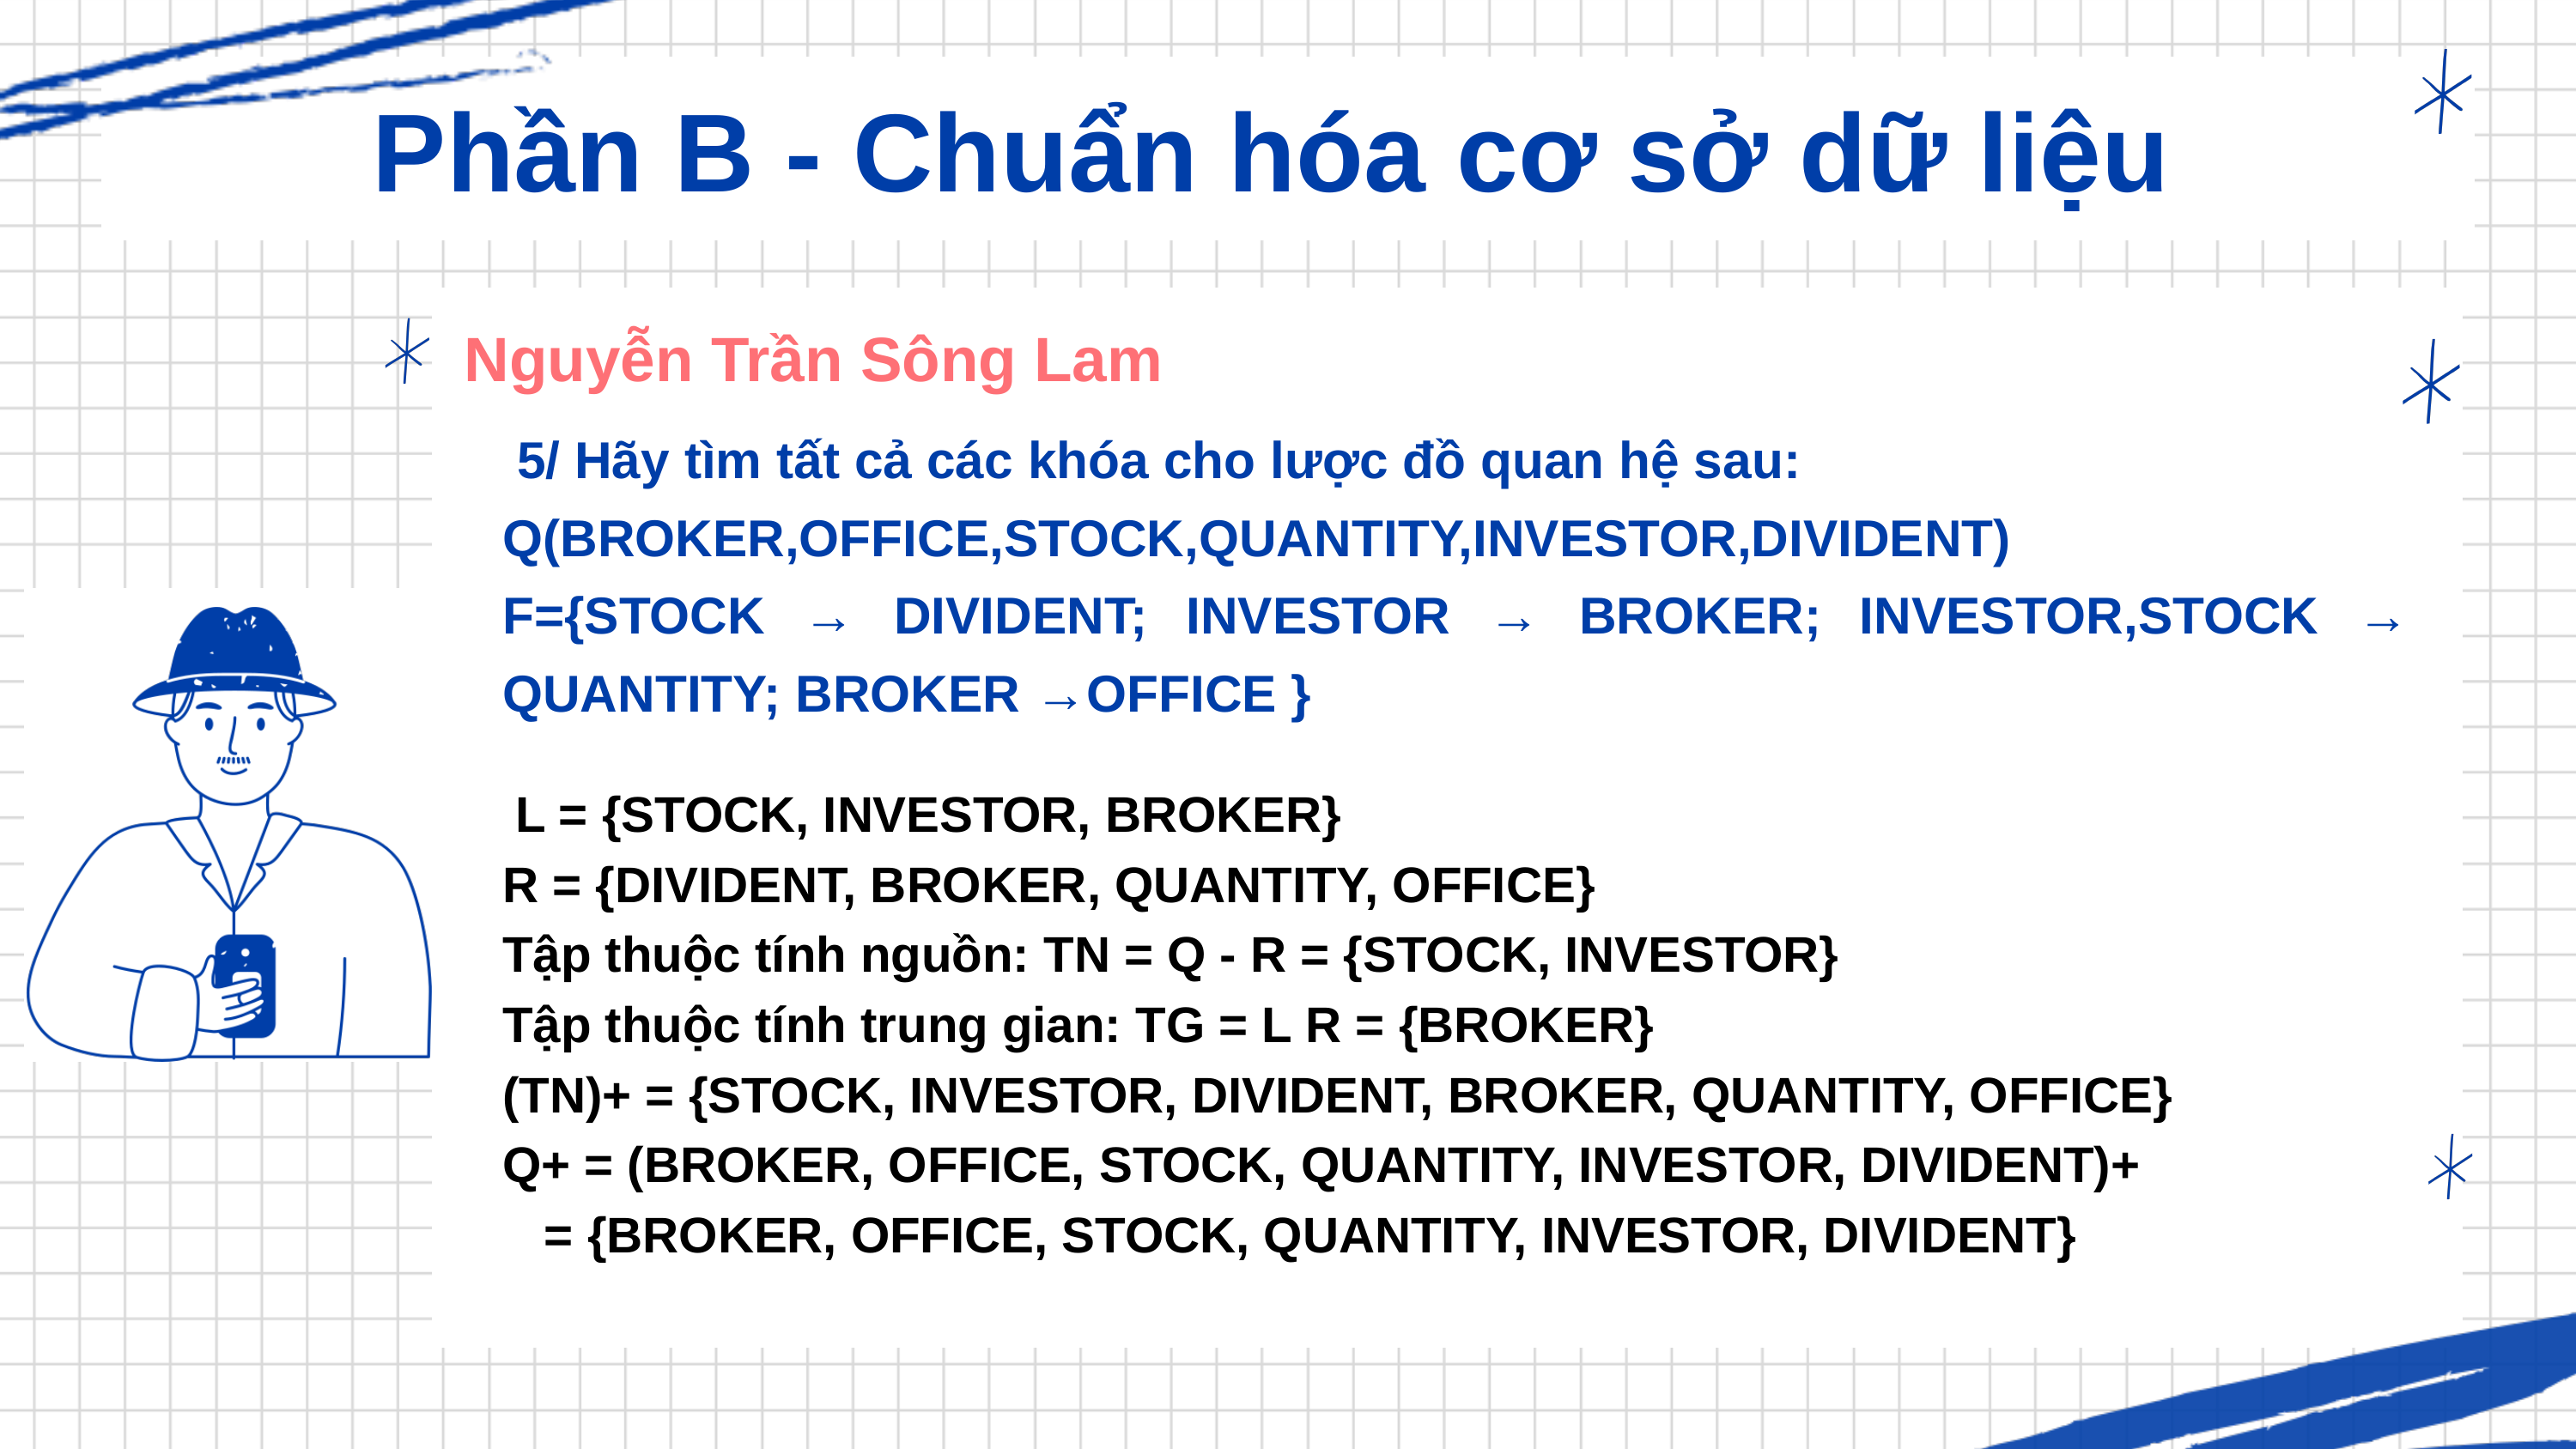

Phần B - Chuẩn hóa cơ sở dữ liệu

Nguyễn Trần Sông Lam

 5/ Hãy tìm tất cả các khóa cho lược đồ quan hệ sau:
Q(BROKER,OFFICE,STOCK,QUANTITY,INVESTOR,DIVIDENT)
F={STOCK → DIVIDENT; INVESTOR → BROKER; INVESTOR,STOCK → QUANTITY; BROKER →OFFICE }

 L = {STOCK, INVESTOR, BROKER}
R = {DIVIDENT, BROKER, QUANTITY, OFFICE}
Tập thuộc tính nguồn: TN = Q - R = {STOCK, INVESTOR}
Tập thuộc tính trung gian: TG = L R = {BROKER}
(TN)+ = {STOCK, INVESTOR, DIVIDENT, BROKER, QUANTITY, OFFICE}
Q+ = (BROKER, OFFICE, STOCK, QUANTITY, INVESTOR, DIVIDENT)+
   = {BROKER, OFFICE, STOCK, QUANTITY, INVESTOR, DIVIDENT}